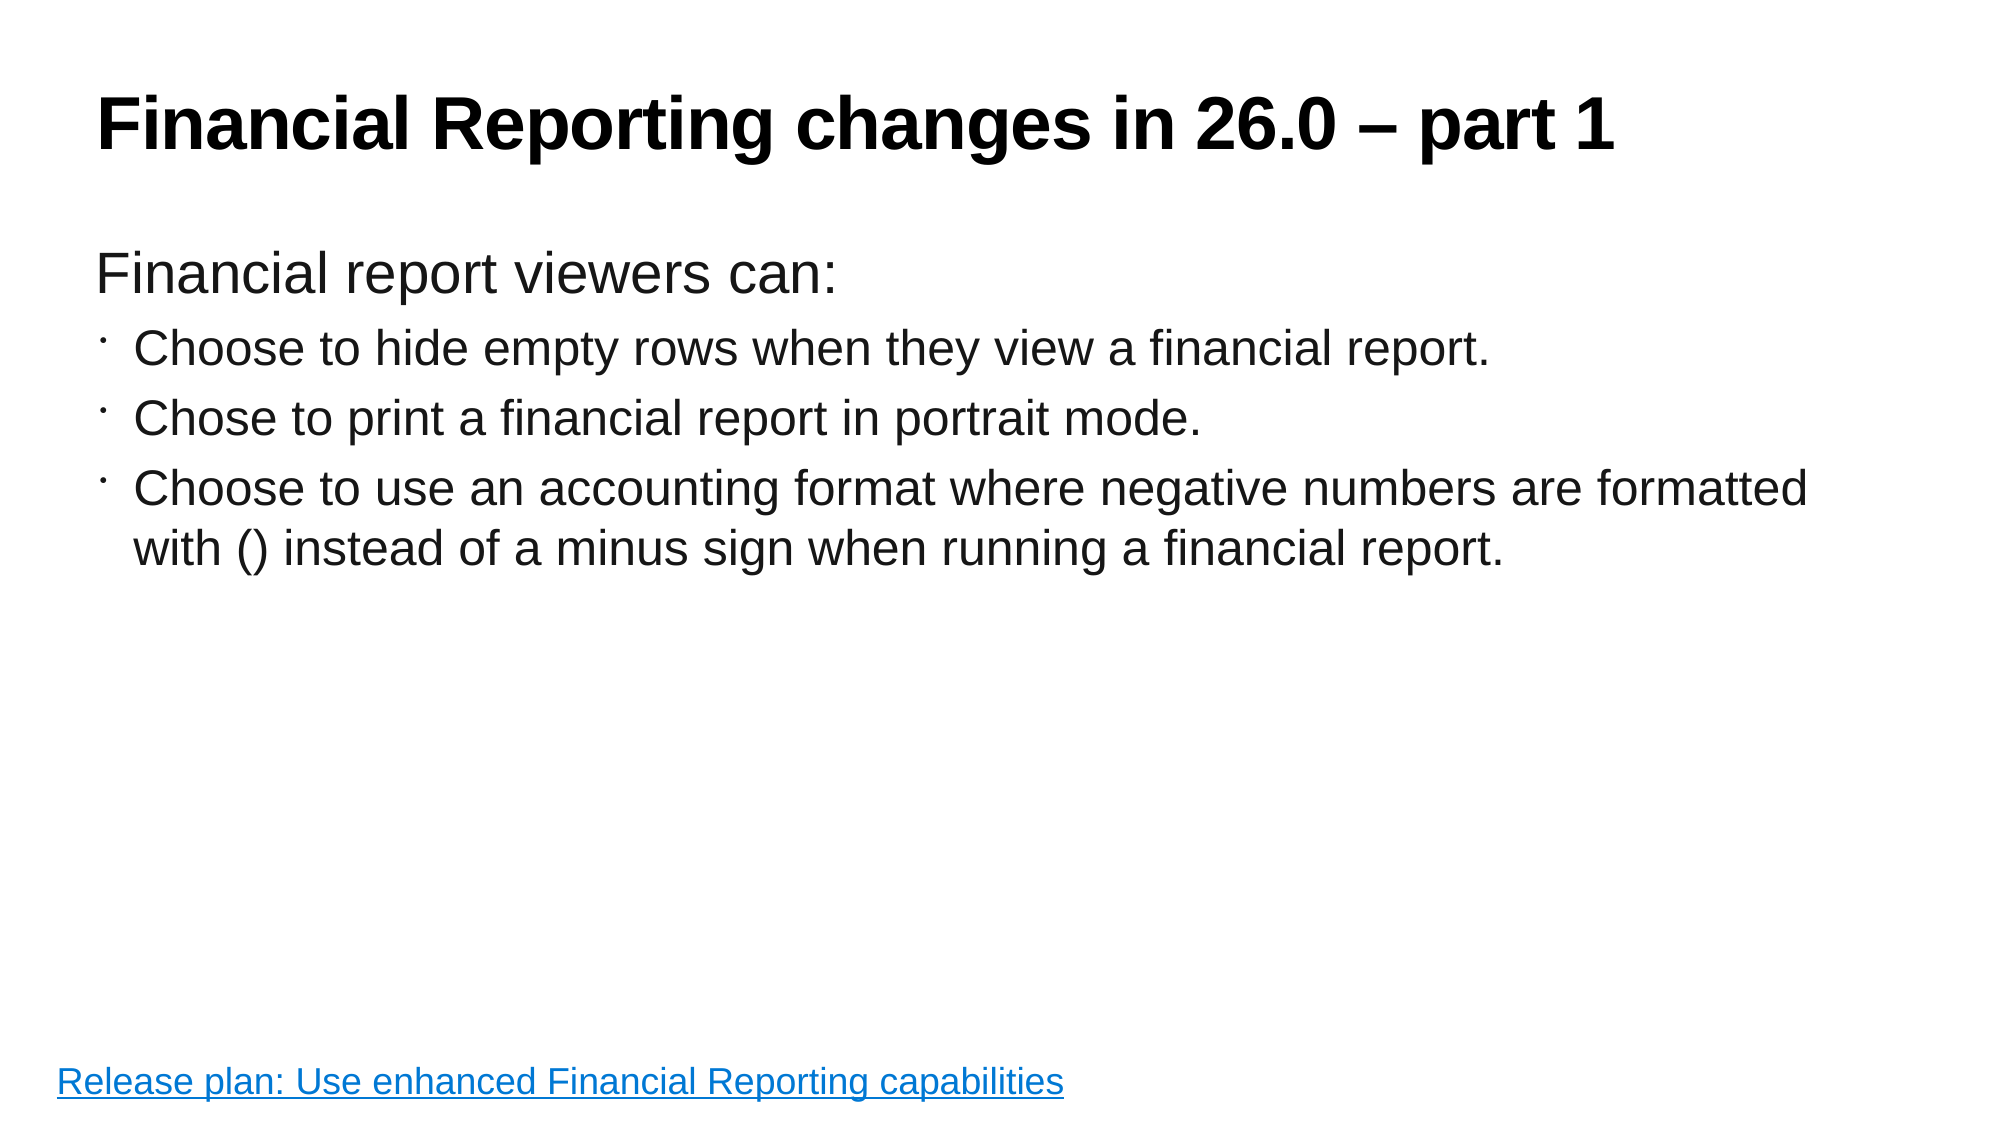

# Financial Reporting changes in 26.0 – part 1
Financial report viewers can:
Choose to hide empty rows when they view a financial report.
Chose to print a financial report in portrait mode.
Choose to use an accounting format where negative numbers are formatted with () instead of a minus sign when running a financial report.

Release plan: Use enhanced Financial Reporting capabilities